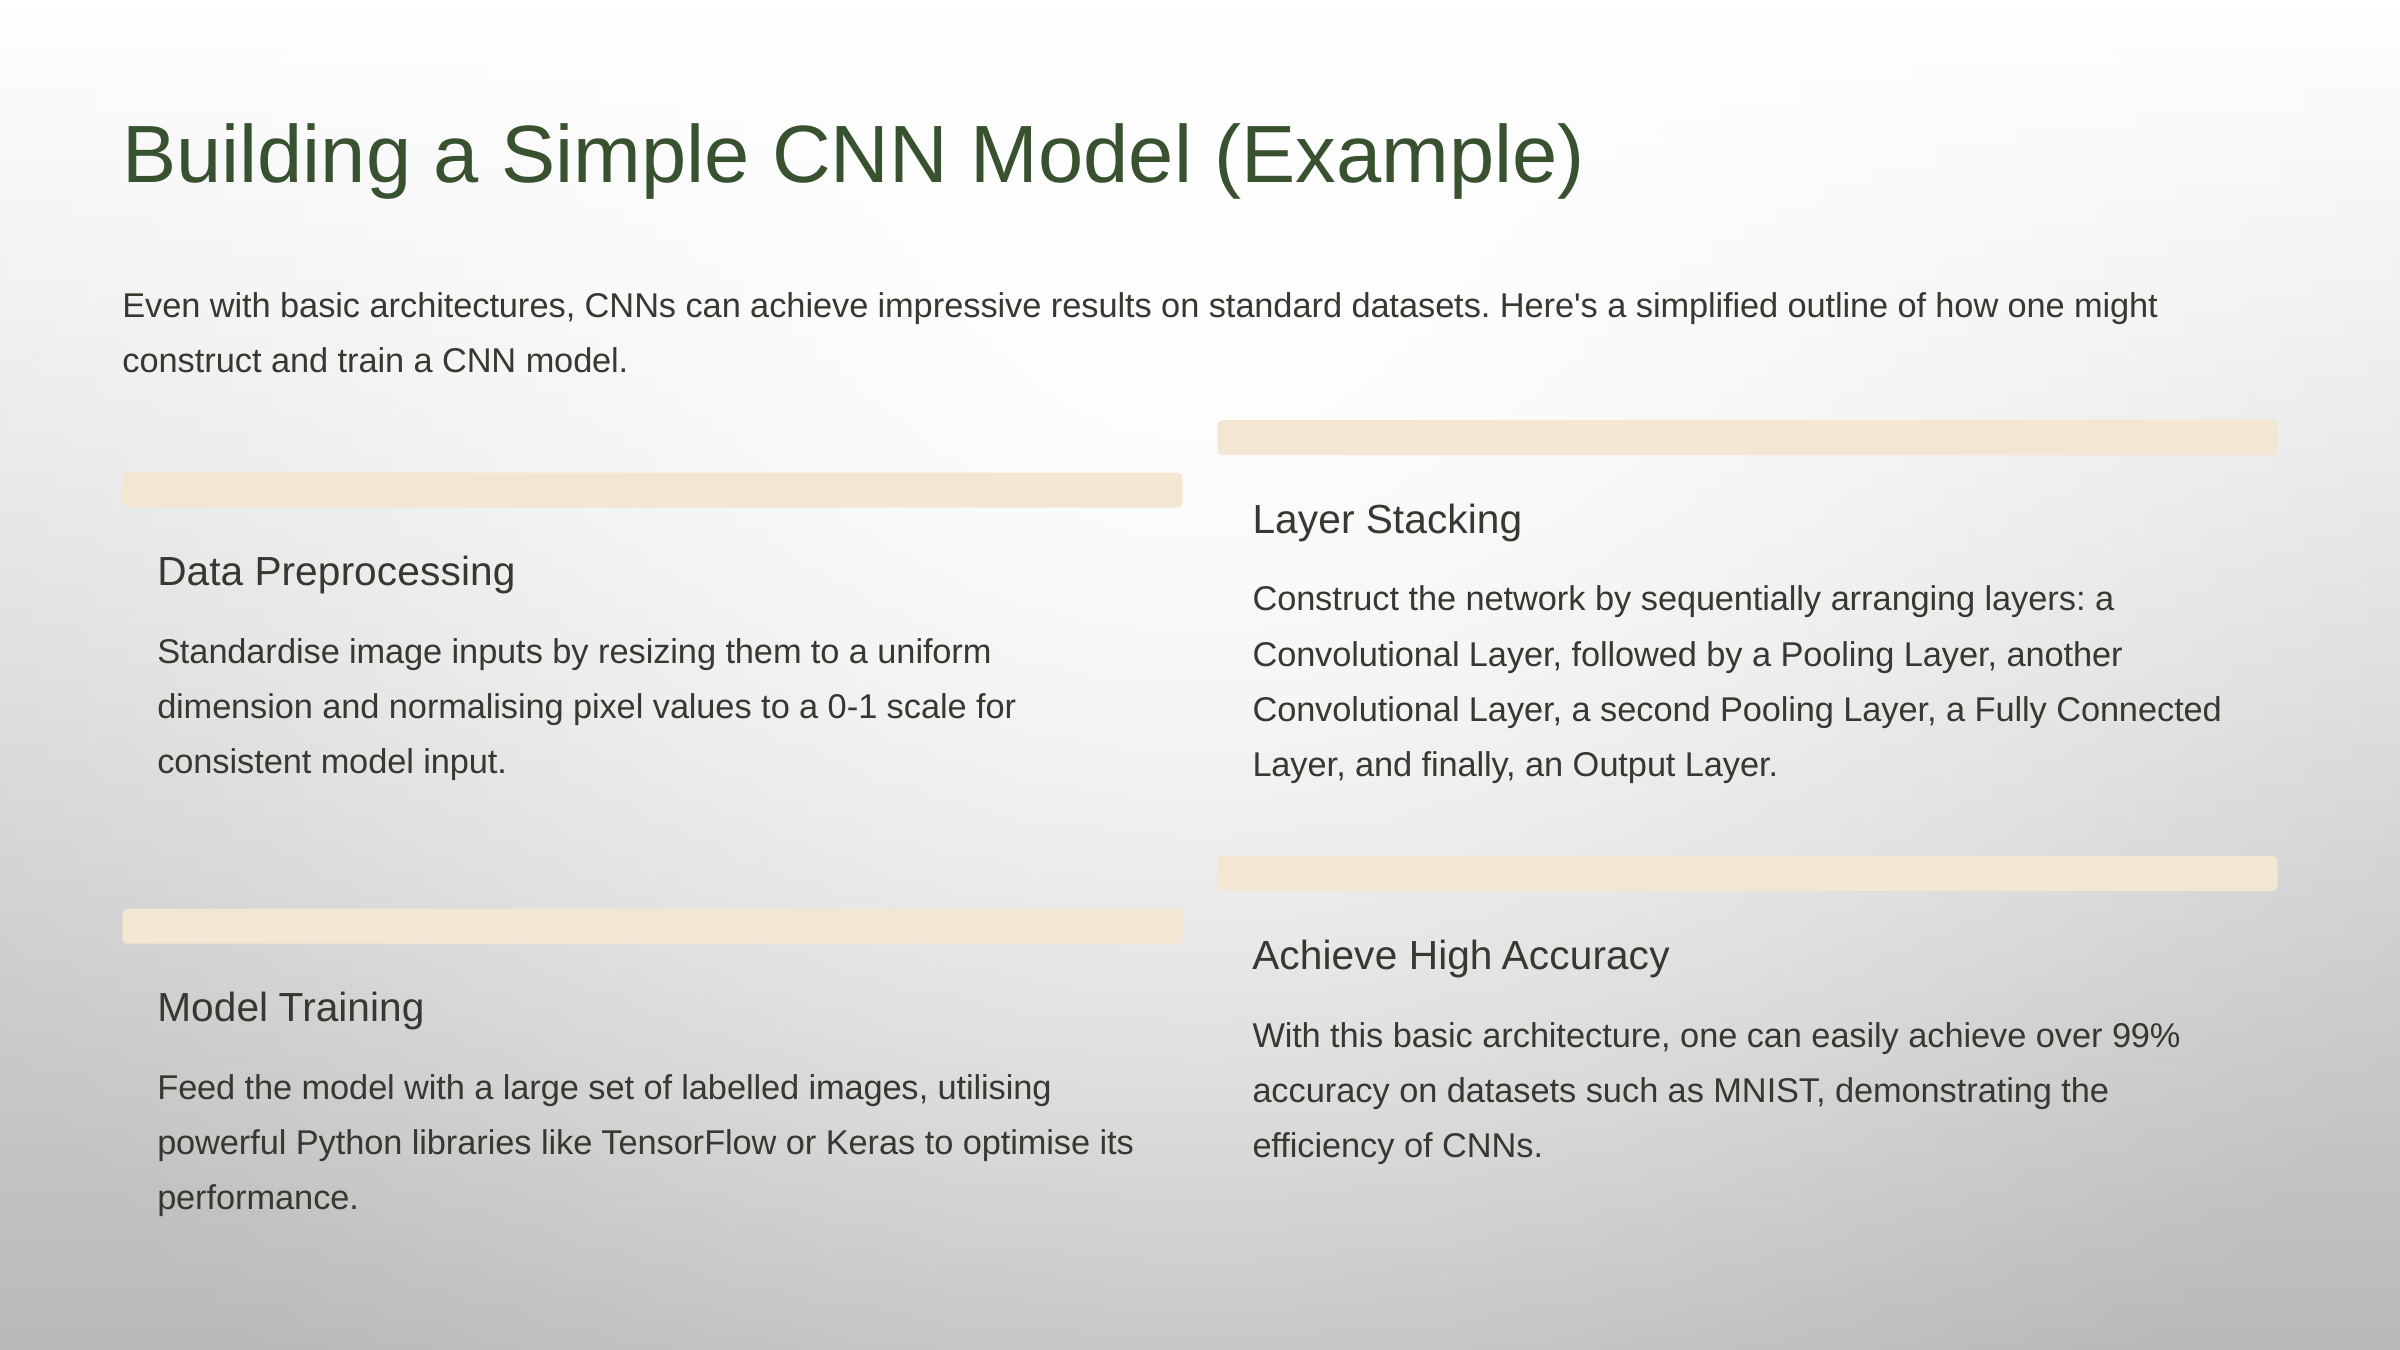

Building a Simple CNN Model (Example)
Even with basic architectures, CNNs can achieve impressive results on standard datasets. Here's a simplified outline of how one might construct and train a CNN model.

Layer Stacking
Data Preprocessing
Construct the network by sequentially arranging layers: a Convolutional Layer, followed by a Pooling Layer, another Convolutional Layer, a second Pooling Layer, a Fully Connected Layer, and finally, an Output Layer.
Standardise image inputs by resizing them to a uniform dimension and normalising pixel values to a 0-1 scale for consistent model input.

Achieve High Accuracy
Model Training
With this basic architecture, one can easily achieve over 99% accuracy on datasets such as MNIST, demonstrating the efficiency of CNNs.
Feed the model with a large set of labelled images, utilising powerful Python libraries like TensorFlow or Keras to optimise its performance.